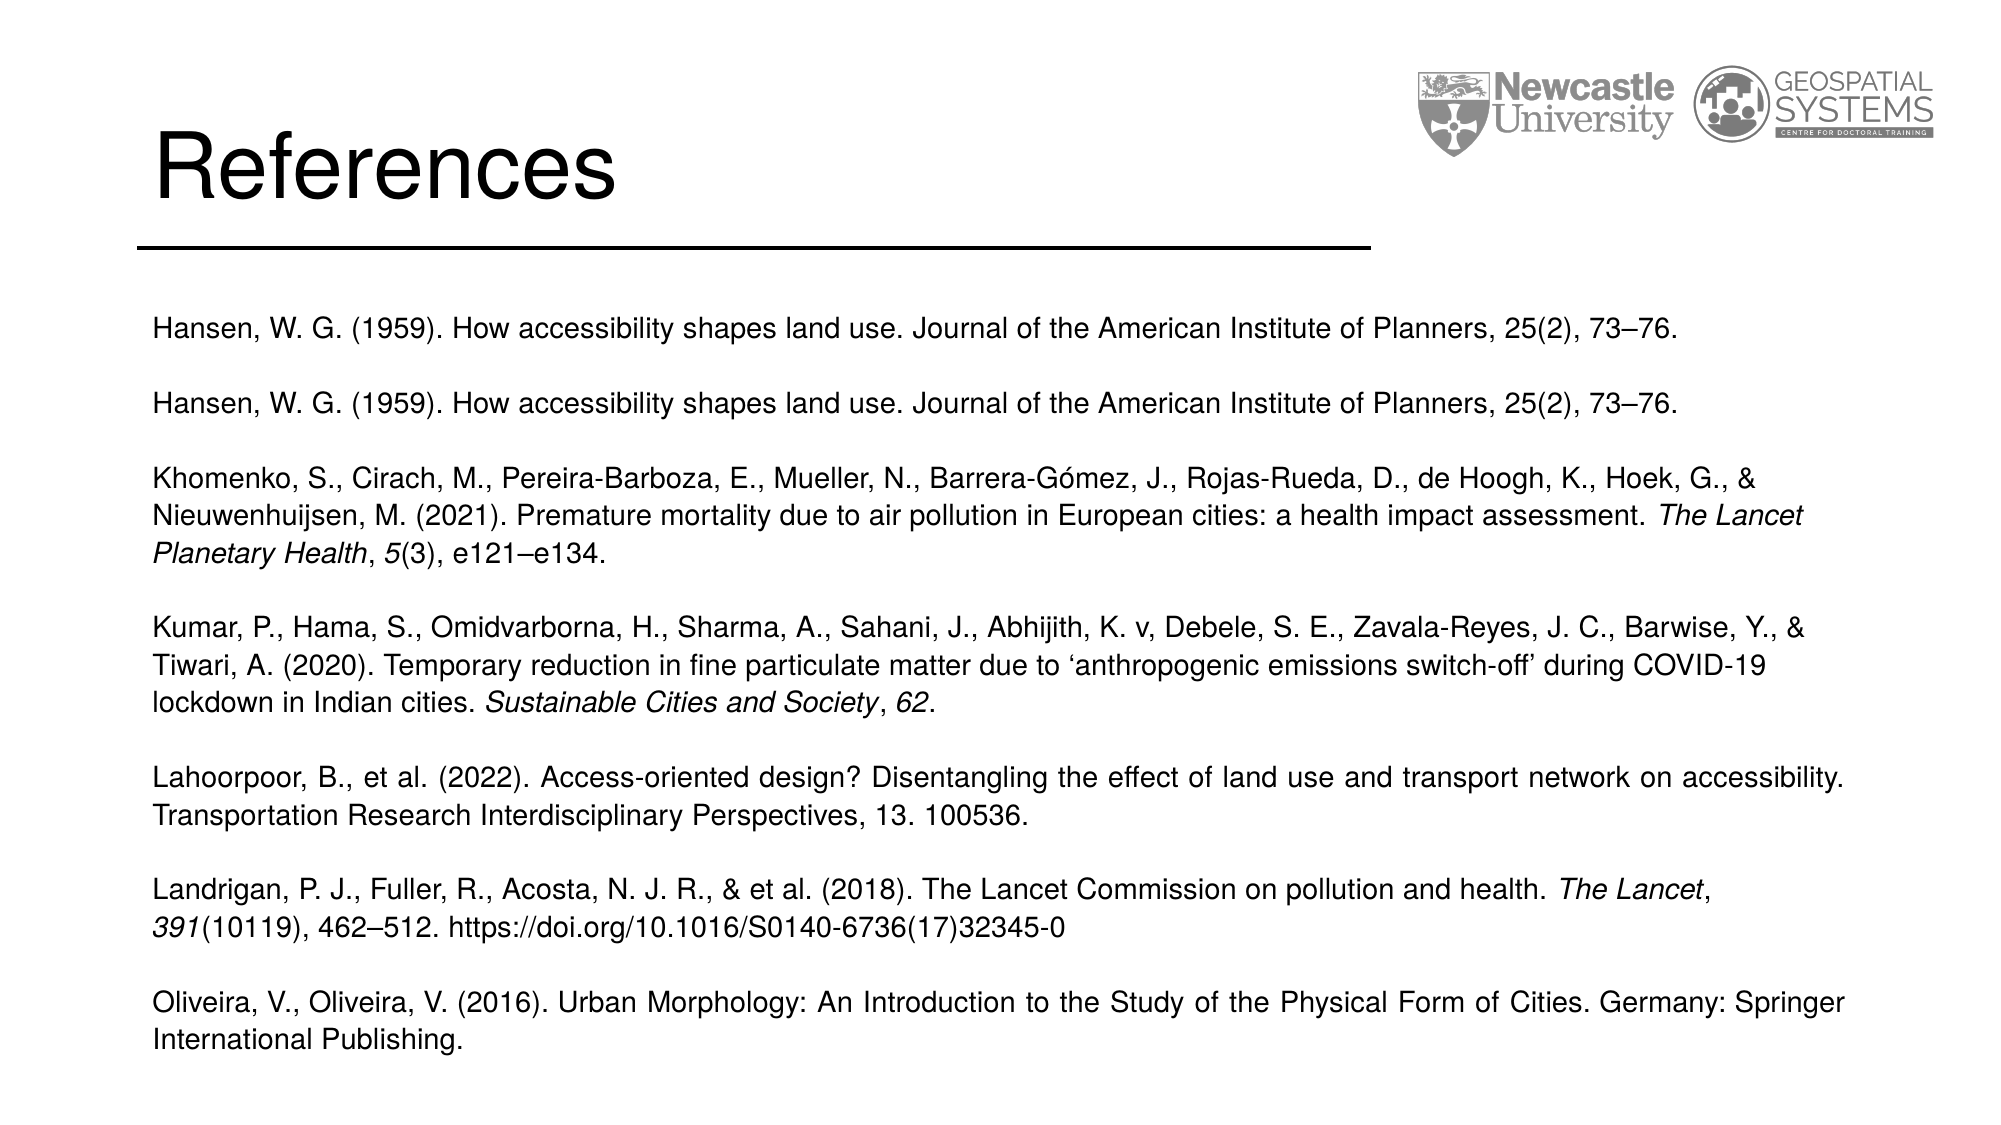

# References
Hansen, W. G. (1959). How accessibility shapes land use. Journal of the American Institute of Planners, 25(2), 73–76.
Hansen, W. G. (1959). How accessibility shapes land use. Journal of the American Institute of Planners, 25(2), 73–76.
Khomenko, S., Cirach, M., Pereira-Barboza, E., Mueller, N., Barrera-Gómez, J., Rojas-Rueda, D., de Hoogh, K., Hoek, G., & Nieuwenhuijsen, M. (2021). Premature mortality due to air pollution in European cities: a health impact assessment. The Lancet Planetary Health, 5(3), e121–e134.
Kumar, P., Hama, S., Omidvarborna, H., Sharma, A., Sahani, J., Abhijith, K. v, Debele, S. E., Zavala-Reyes, J. C., Barwise, Y., & Tiwari, A. (2020). Temporary reduction in fine particulate matter due to ‘anthropogenic emissions switch-off’ during COVID-19 lockdown in Indian cities. Sustainable Cities and Society, 62.
Lahoorpoor, B., et al. (2022). Access-oriented design? Disentangling the effect of land use and transport network on accessibility. Transportation Research Interdisciplinary Perspectives, 13. 100536.
Landrigan, P. J., Fuller, R., Acosta, N. J. R., & et al. (2018). The Lancet Commission on pollution and health. The Lancet, 391(10119), 462–512. https://doi.org/10.1016/S0140-6736(17)32345-0
Oliveira, V., Oliveira, V. (2016). Urban Morphology: An Introduction to the Study of the Physical Form of Cities. Germany: Springer International Publishing.